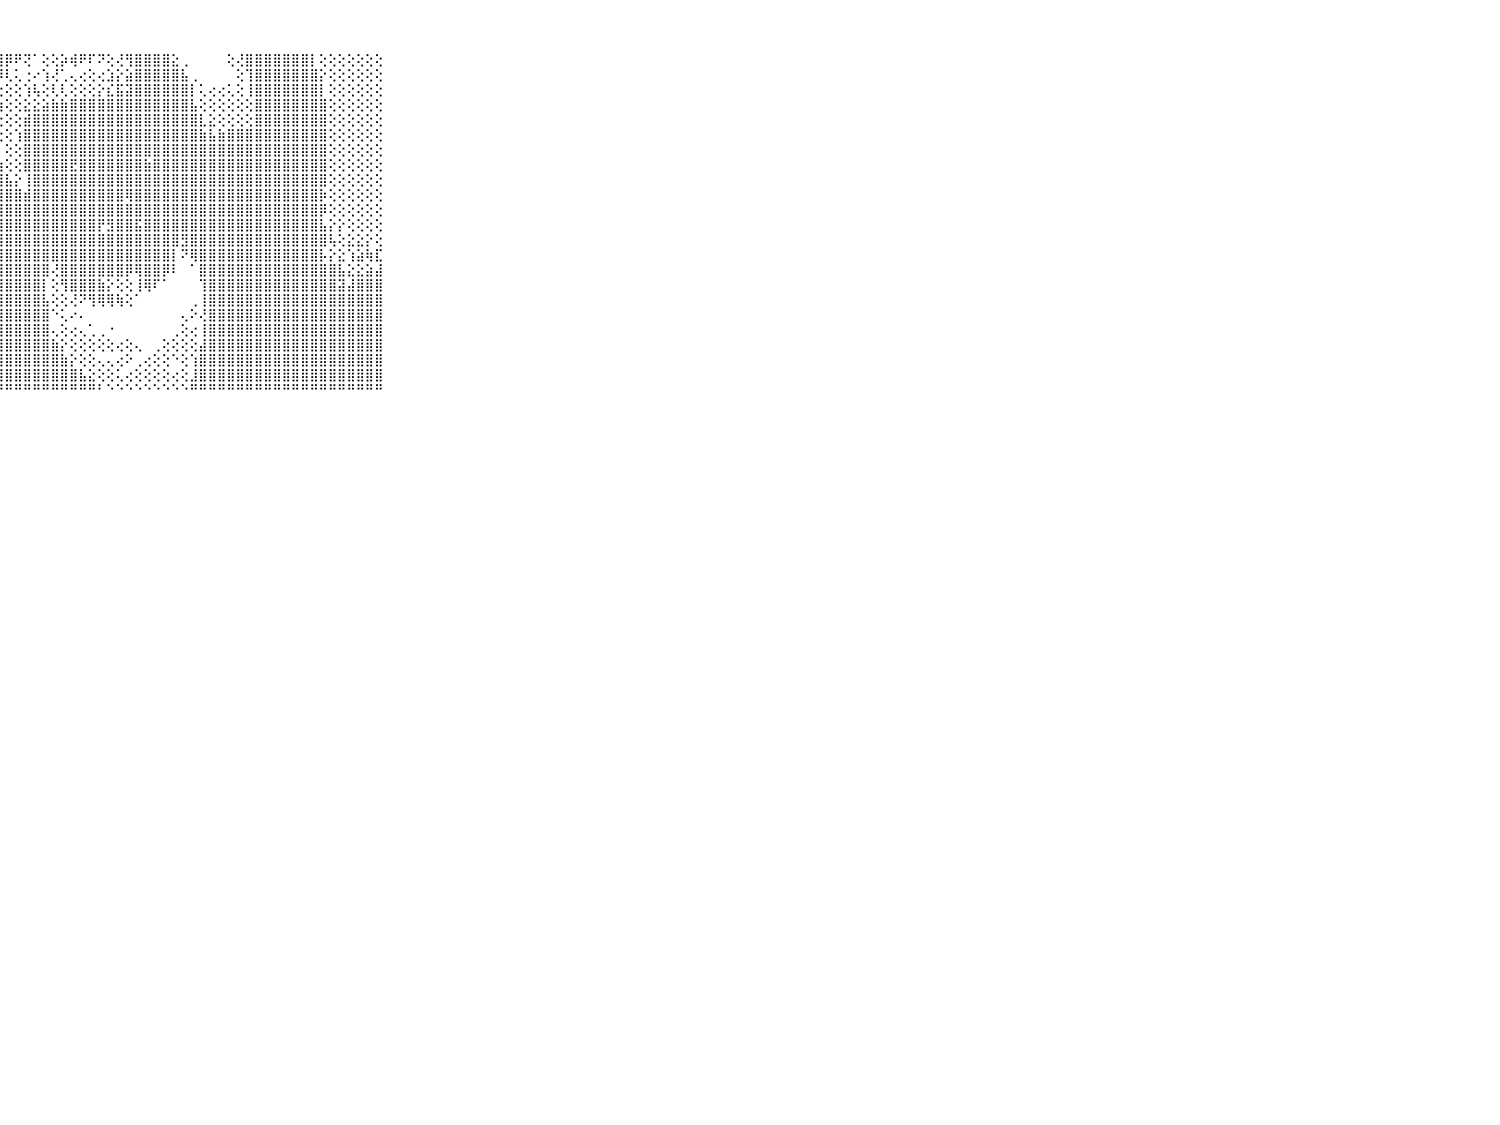

⠀⠀⠀⠀⠀⠀⠀⠀⠀⠀⠀⣿⣿⣿⣿⣿⣿⣿⣿⣿⣿⣿⣿⣿⣿⣿⣿⣿⡿⠟⢝⠁⢕⢕⡵⢾⠟⠏⠝⢕⢜⢻⣿⣿⣿⣿⣕⢀⠀⠀⠀⠀⢕⢜⣿⣿⣿⣿⣿⣿⣿⡇⢕⢕⢕⢕⢕⢕⢕⠀⠀⠀⠀⠀⠀⠀⠀⠀⠀⠀⠀
⠀⠀⠀⠀⠀⠀⠀⠀⠀⠀⠀⣿⣿⣿⣿⣿⣿⣿⣿⣿⣿⣿⣿⣿⣿⣿⣿⡿⢇⢅⢐⠔⢱⢜⢁⢄⢔⢕⢔⣱⡕⣵⣿⣿⣿⣿⣿⣧⢀⠀⠀⠀⠀⢕⢹⣿⣿⣿⣿⣿⣿⣿⡕⢕⢕⢕⢕⢕⢕⠀⠀⠀⠀⠀⠀⠀⠀⠀⠀⠀⠀
⠀⠀⠀⠀⠀⠀⠀⠀⠀⠀⠀⣿⣿⣿⣿⣿⣿⣿⣿⣿⣿⣿⣿⣿⣿⣿⣿⢕⢕⢕⢱⢧⢕⢇⢇⢕⢕⢕⡕⣎⣯⣽⣿⣿⣿⣿⣿⣿⡇⢅⢔⢔⢅⢕⢸⣿⣿⣿⣿⣿⣿⣿⡇⢕⢕⢕⢕⢕⢕⠀⠀⠀⠀⠀⠀⠀⠀⠀⠀⠀⠀
⠀⠀⠀⠀⠀⠀⠀⠀⠀⠀⠀⣿⣿⣿⣿⣿⣿⣿⣿⣿⣿⣿⣿⣿⣿⣿⡇⢱⢕⢕⣕⣕⣵⣷⣷⣿⣿⣿⣿⣿⣿⣿⣿⣿⣿⣿⣿⣿⣧⢕⢕⢕⢕⢕⢕⣿⣿⣿⣿⣿⣿⣿⣿⢕⢕⢕⢕⢕⢕⠀⠀⠀⠀⠀⠀⠀⠀⠀⠀⠀⠀
⠀⠀⠀⠀⠀⠀⠀⠀⠀⠀⠀⣿⣿⣿⣿⣿⣿⣿⣿⣿⣿⣿⣿⣿⣿⣿⣧⢕⢕⢕⣾⣿⣿⣿⣿⣿⣿⣿⣿⣿⣿⣿⣿⣿⣿⣿⣿⣿⣿⣇⣕⢕⢕⢕⢕⣿⣿⣿⣿⣿⣿⣿⣿⢕⢕⢕⢕⢕⢕⠀⠀⠀⠀⠀⠀⠀⠀⠀⠀⠀⠀
⠀⠀⠀⠀⠀⠀⠀⠀⠀⠀⠀⣿⣿⣿⣿⣿⣿⣿⣿⣿⣿⣿⣿⣿⣿⣿⣿⢕⢕⢱⣿⣿⣿⣿⣿⣿⣿⣿⣿⣿⣿⣿⣿⣿⣿⣿⣿⣿⣿⣷⣧⣷⣿⣿⣿⣿⣿⣿⣿⣿⣿⣿⣿⢕⢕⢕⢕⢕⢕⠀⠀⠀⠀⠀⠀⠀⠀⠀⠀⠀⠀
⠀⠀⠀⠀⠀⠀⠀⠀⠀⠀⠀⣿⣿⣿⣿⣿⣿⣿⣿⣿⣿⣿⣿⣿⣿⣿⣿⡇⢕⢕⣿⣿⣿⣿⣿⣿⣿⣿⣿⣿⣿⣿⣿⣿⣿⣿⣿⣿⣿⣿⣿⣿⣿⣿⣿⣿⣿⣿⣿⣿⣿⣿⣿⢕⢕⢕⢕⢕⢕⠀⠀⠀⠀⠀⠀⠀⠀⠀⠀⠀⠀
⠀⠀⠀⠀⠀⠀⠀⠀⠀⠀⠀⣿⣿⣿⣿⣿⣿⣿⣿⣿⣿⣿⣿⣿⣿⣿⣿⣷⢕⢕⣿⣿⣿⣿⣿⣟⣿⣿⣿⣿⣿⣿⣿⣷⣿⣿⣿⣿⣿⣿⣿⣿⣿⣿⣿⣿⣿⣿⣿⣿⣿⣿⣿⢕⢕⢕⢕⢕⢕⠀⠀⠀⠀⠀⠀⠀⠀⠀⠀⠀⠀
⠀⠀⠀⠀⠀⠀⠀⠀⠀⠀⠀⣿⣿⣿⣿⣿⣿⣿⣿⣿⣿⣿⣿⣿⣿⣿⣿⣿⣧⡕⢸⣿⣿⣿⣿⣿⣿⣿⣿⣿⣿⣿⣿⣿⣿⣿⣿⣿⣿⣿⣿⣿⣿⣿⣿⣿⣿⣿⣿⣿⣿⣿⣿⢕⢕⢕⢕⢕⢕⠀⠀⠀⠀⠀⠀⠀⠀⠀⠀⠀⠀
⠀⠀⠀⠀⠀⠀⠀⠀⠀⠀⠀⣿⣿⣿⣿⣿⣿⣿⣿⣿⣿⣿⣿⣿⣿⣿⣿⣿⣿⣿⣾⣿⣿⣿⣿⣿⣿⣿⣿⣿⣿⢿⣿⣿⣿⣿⣿⣿⣿⣿⣿⣿⣿⣿⣿⣿⣿⣿⣿⣿⣿⣿⡷⢕⢕⢕⢕⢕⢕⠀⠀⠀⠀⠀⠀⠀⠀⠀⠀⠀⠀
⠀⠀⠀⠀⠀⠀⠀⠀⠀⠀⠀⣿⣿⣿⣿⣿⣿⣿⣿⣿⣿⣿⣿⣿⣿⣿⣿⣿⣿⣿⣿⣿⣿⣿⣿⣿⣿⣿⣿⣿⣿⣿⣿⣿⣿⣿⣿⣿⣿⣿⣿⣿⣿⣿⣿⣿⣿⣿⣿⣿⣿⣿⡿⢕⢕⢕⢕⢕⢕⠀⠀⠀⠀⠀⠀⠀⠀⠀⠀⠀⠀
⠀⠀⠀⠀⠀⠀⠀⠀⠀⠀⠀⣿⣿⣿⣿⣿⣿⣿⣿⣿⣿⣿⣿⣿⣿⣿⣿⣿⣿⣿⣿⣿⣿⣿⣿⣿⣿⣿⡟⣻⣿⣿⣯⣿⣿⣿⣿⣿⣿⣿⣿⣿⣿⣿⣿⣿⣿⣿⣿⣿⣿⣿⣧⡕⡕⢕⢕⢕⢕⠀⠀⠀⠀⠀⠀⠀⠀⠀⠀⠀⠀
⠀⠀⠀⠀⠀⠀⠀⠀⠀⠀⠀⣿⣿⣿⣿⣿⣿⣿⣿⣿⣿⣿⣿⣿⣿⣿⣿⣿⣿⣿⣿⣿⣿⣿⣿⣿⣿⣿⣿⣿⣿⣿⣿⣿⣿⣿⣿⣻⣿⣿⣿⣿⣿⣿⣿⣿⣿⣿⣿⣿⣿⣿⣿⢧⢕⣕⣕⡕⢕⠀⠀⠀⠀⠀⠀⠀⠀⠀⠀⠀⠀
⠀⠀⠀⠀⠀⠀⠀⠀⠀⠀⠀⣿⣿⣿⣿⣿⣿⣿⣿⣿⣿⣿⣿⣿⣿⣿⣿⣿⣿⣿⣿⣿⣿⣿⣿⣿⣿⣿⣿⣿⣿⣿⣿⣿⣿⣿⡇⠝⢿⣿⣿⣿⣿⣿⣿⣿⣿⣿⣿⣿⣿⣿⡧⡕⣕⢱⣵⢷⣏⠀⠀⠀⠀⠀⠀⠀⠀⠀⠀⠀⠀
⠀⠀⠀⠀⠀⠀⠀⠀⠀⠀⠀⣿⣿⣿⣿⣿⣿⣿⣿⣿⣿⣿⣿⣿⣿⣿⣿⣿⣿⣿⣿⣿⣿⢜⣿⣿⣿⣿⣿⣿⣿⡿⢿⣿⣿⡿⠇⠀⠁⣿⣿⣿⣿⣿⣿⣿⣿⣿⣿⣿⣿⣿⣿⣿⣧⣕⣕⣵⣼⠀⠀⠀⠀⠀⠀⠀⠀⠀⠀⠀⠀
⠀⠀⠀⠀⠀⠀⠀⠀⠀⠀⠀⣿⣿⣿⣿⣿⣿⣿⣿⣿⣿⣿⣿⣿⣿⣿⣿⣿⣿⣿⣿⣿⡇⢕⢻⣿⣿⣿⣷⡕⢕⢕⢸⢿⠏⠁⠀⠀⠀⢹⣿⣿⣿⣿⣿⣿⣿⣿⣿⣿⣿⣿⣿⣿⣽⣼⣿⣿⣿⠀⠀⠀⠀⠀⠀⠀⠀⠀⠀⠀⠀
⠀⠀⠀⠀⠀⠀⠀⠀⠀⠀⠀⣿⣿⣿⣿⣿⣿⣿⣿⣿⣿⣿⣿⣿⣿⣿⣿⣿⣿⣿⣿⣿⣧⢕⢕⢜⠝⢻⢿⢿⢷⢕⠁⠀⠀⠀⠀⠀⢀⢸⣿⣿⣿⣿⣿⣿⣿⣿⣿⣿⣿⣿⣿⣿⣿⣿⣿⣿⣿⠀⠀⠀⠀⠀⠀⠀⠀⠀⠀⠀⠀
⠀⠀⠀⠀⠀⠀⠀⠀⠀⠀⠀⣿⣿⣿⣿⣿⣿⣿⣿⣿⣿⣿⣿⣿⣿⣿⣿⣿⣿⣿⣿⣿⣿⠑⢅⠔⠄⠀⠀⠀⠀⠀⠀⠀⠀⠀⠀⢄⠕⢜⣿⣿⣿⣿⣿⣿⣿⣿⣿⣿⣿⣿⣿⣿⣿⣿⣿⣿⣿⠀⠀⠀⠀⠀⠀⠀⠀⠀⠀⠀⠀
⠀⠀⠀⠀⠀⠀⠀⠀⠀⠀⠀⣿⣿⣿⣿⣿⣿⣿⣿⣿⣿⣿⣿⣿⣿⣿⣿⣿⣿⣿⣿⣿⣿⢄⢕⢔⢄⢁⢀⠐⠀⠀⠀⠀⠀⠀⢀⢕⢔⢸⣿⣿⣿⣿⣿⣿⣿⣿⣿⣿⣿⣿⣿⣿⣿⣿⣿⣿⣿⠀⠀⠀⠀⠀⠀⠀⠀⠀⠀⠀⠀
⠀⠀⠀⠀⠀⠀⠀⠀⠀⠀⠀⣿⣿⣿⣿⣿⣿⣿⣿⣿⣿⣿⣿⣿⣿⣿⣿⣿⣿⣿⣿⣿⣿⣷⡕⢕⢕⢕⢕⢕⢔⢕⢄⠀⢀⢕⢕⢕⢕⣼⣿⣿⣿⣿⣿⣿⣿⣿⣿⣿⣿⣿⣿⣿⣿⣿⣿⣿⣿⠀⠀⠀⠀⠀⠀⠀⠀⠀⠀⠀⠀
⠀⠀⠀⠀⠀⠀⠀⠀⠀⠀⠀⣿⣿⣿⣿⣿⣿⣿⣿⣿⣿⣿⣿⣿⣿⣿⣿⣿⣿⣿⣿⣿⣿⣿⣷⡕⢕⢕⢄⢄⢔⠕⢀⢔⢕⢕⠑⢕⢱⣿⣿⣿⣿⣿⣿⣿⣿⣿⣿⣿⣿⣿⣿⣿⣿⣿⣿⣿⣿⠀⠀⠀⠀⠀⠀⠀⠀⠀⠀⠀⠀
⠀⠀⠀⠀⠀⠀⠀⠀⠀⠀⠀⣿⣿⣿⣿⣿⣿⣿⣿⣿⣿⣿⣿⣿⣿⣿⣿⣿⣿⣿⣿⣿⣿⣿⣿⣿⣧⣕⢕⢕⢅⢔⢕⢕⢕⢕⢔⢕⣸⣿⣿⣿⣿⣿⣿⣿⣿⣿⣿⣿⣿⣿⣿⣿⣿⣿⣿⣿⣿⠀⠀⠀⠀⠀⠀⠀⠀⠀⠀⠀⠀
⠀⠀⠀⠀⠀⠀⠀⠀⠀⠀⠀⠛⠛⠛⠛⠛⠛⠛⠛⠛⠛⠛⠛⠛⠛⠛⠛⠛⠛⠛⠛⠛⠛⠛⠛⠛⠛⠛⠃⠑⠑⠑⠑⠑⠑⠑⠑⠑⠛⠛⠛⠛⠛⠛⠛⠛⠛⠛⠛⠛⠛⠛⠛⠛⠛⠛⠛⠛⠛⠀⠀⠀⠀⠀⠀⠀⠀⠀⠀⠀⠀